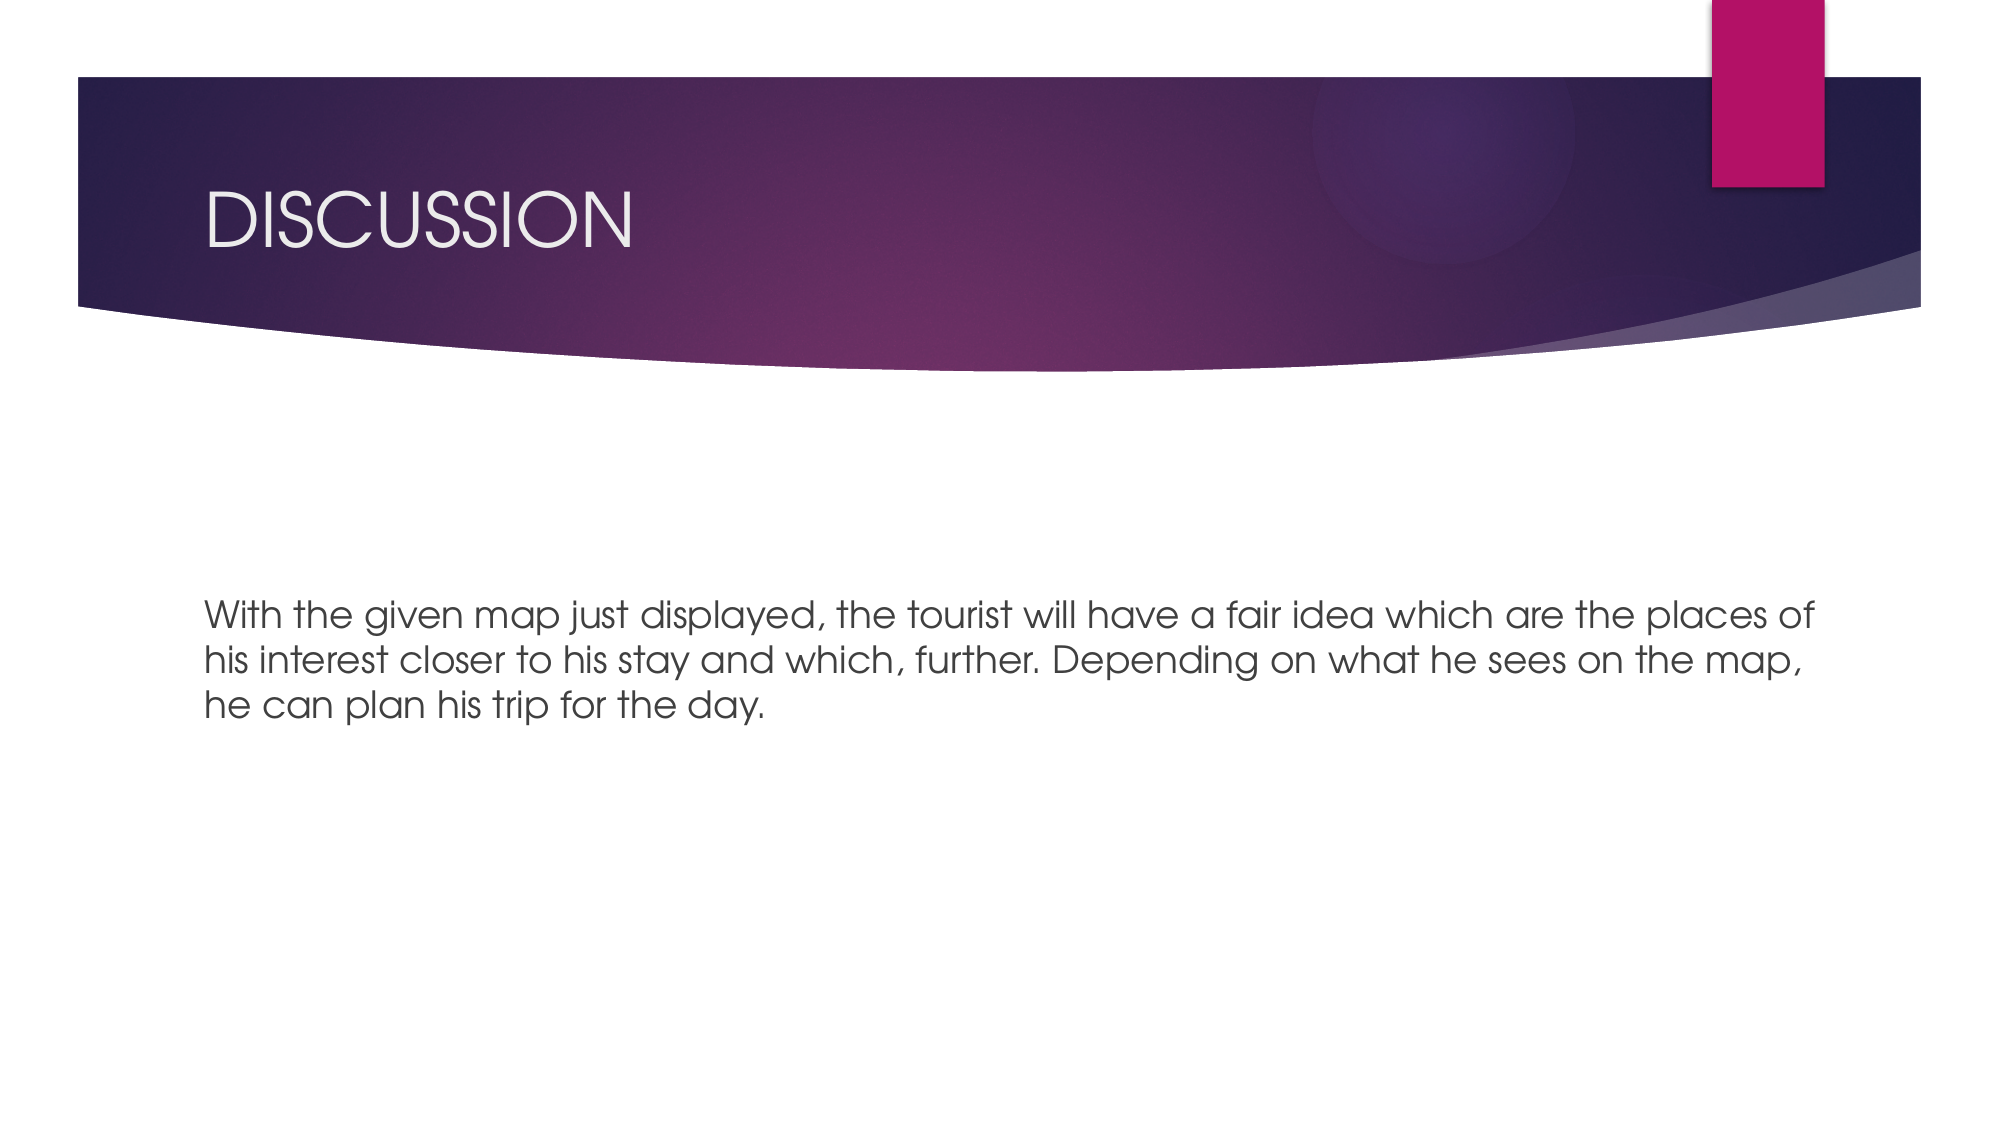

# DISCUSSION
With the given map just displayed, the tourist will have a fair idea which are the places of his interest closer to his stay and which, further. Depending on what he sees on the map, he can plan his trip for the day.